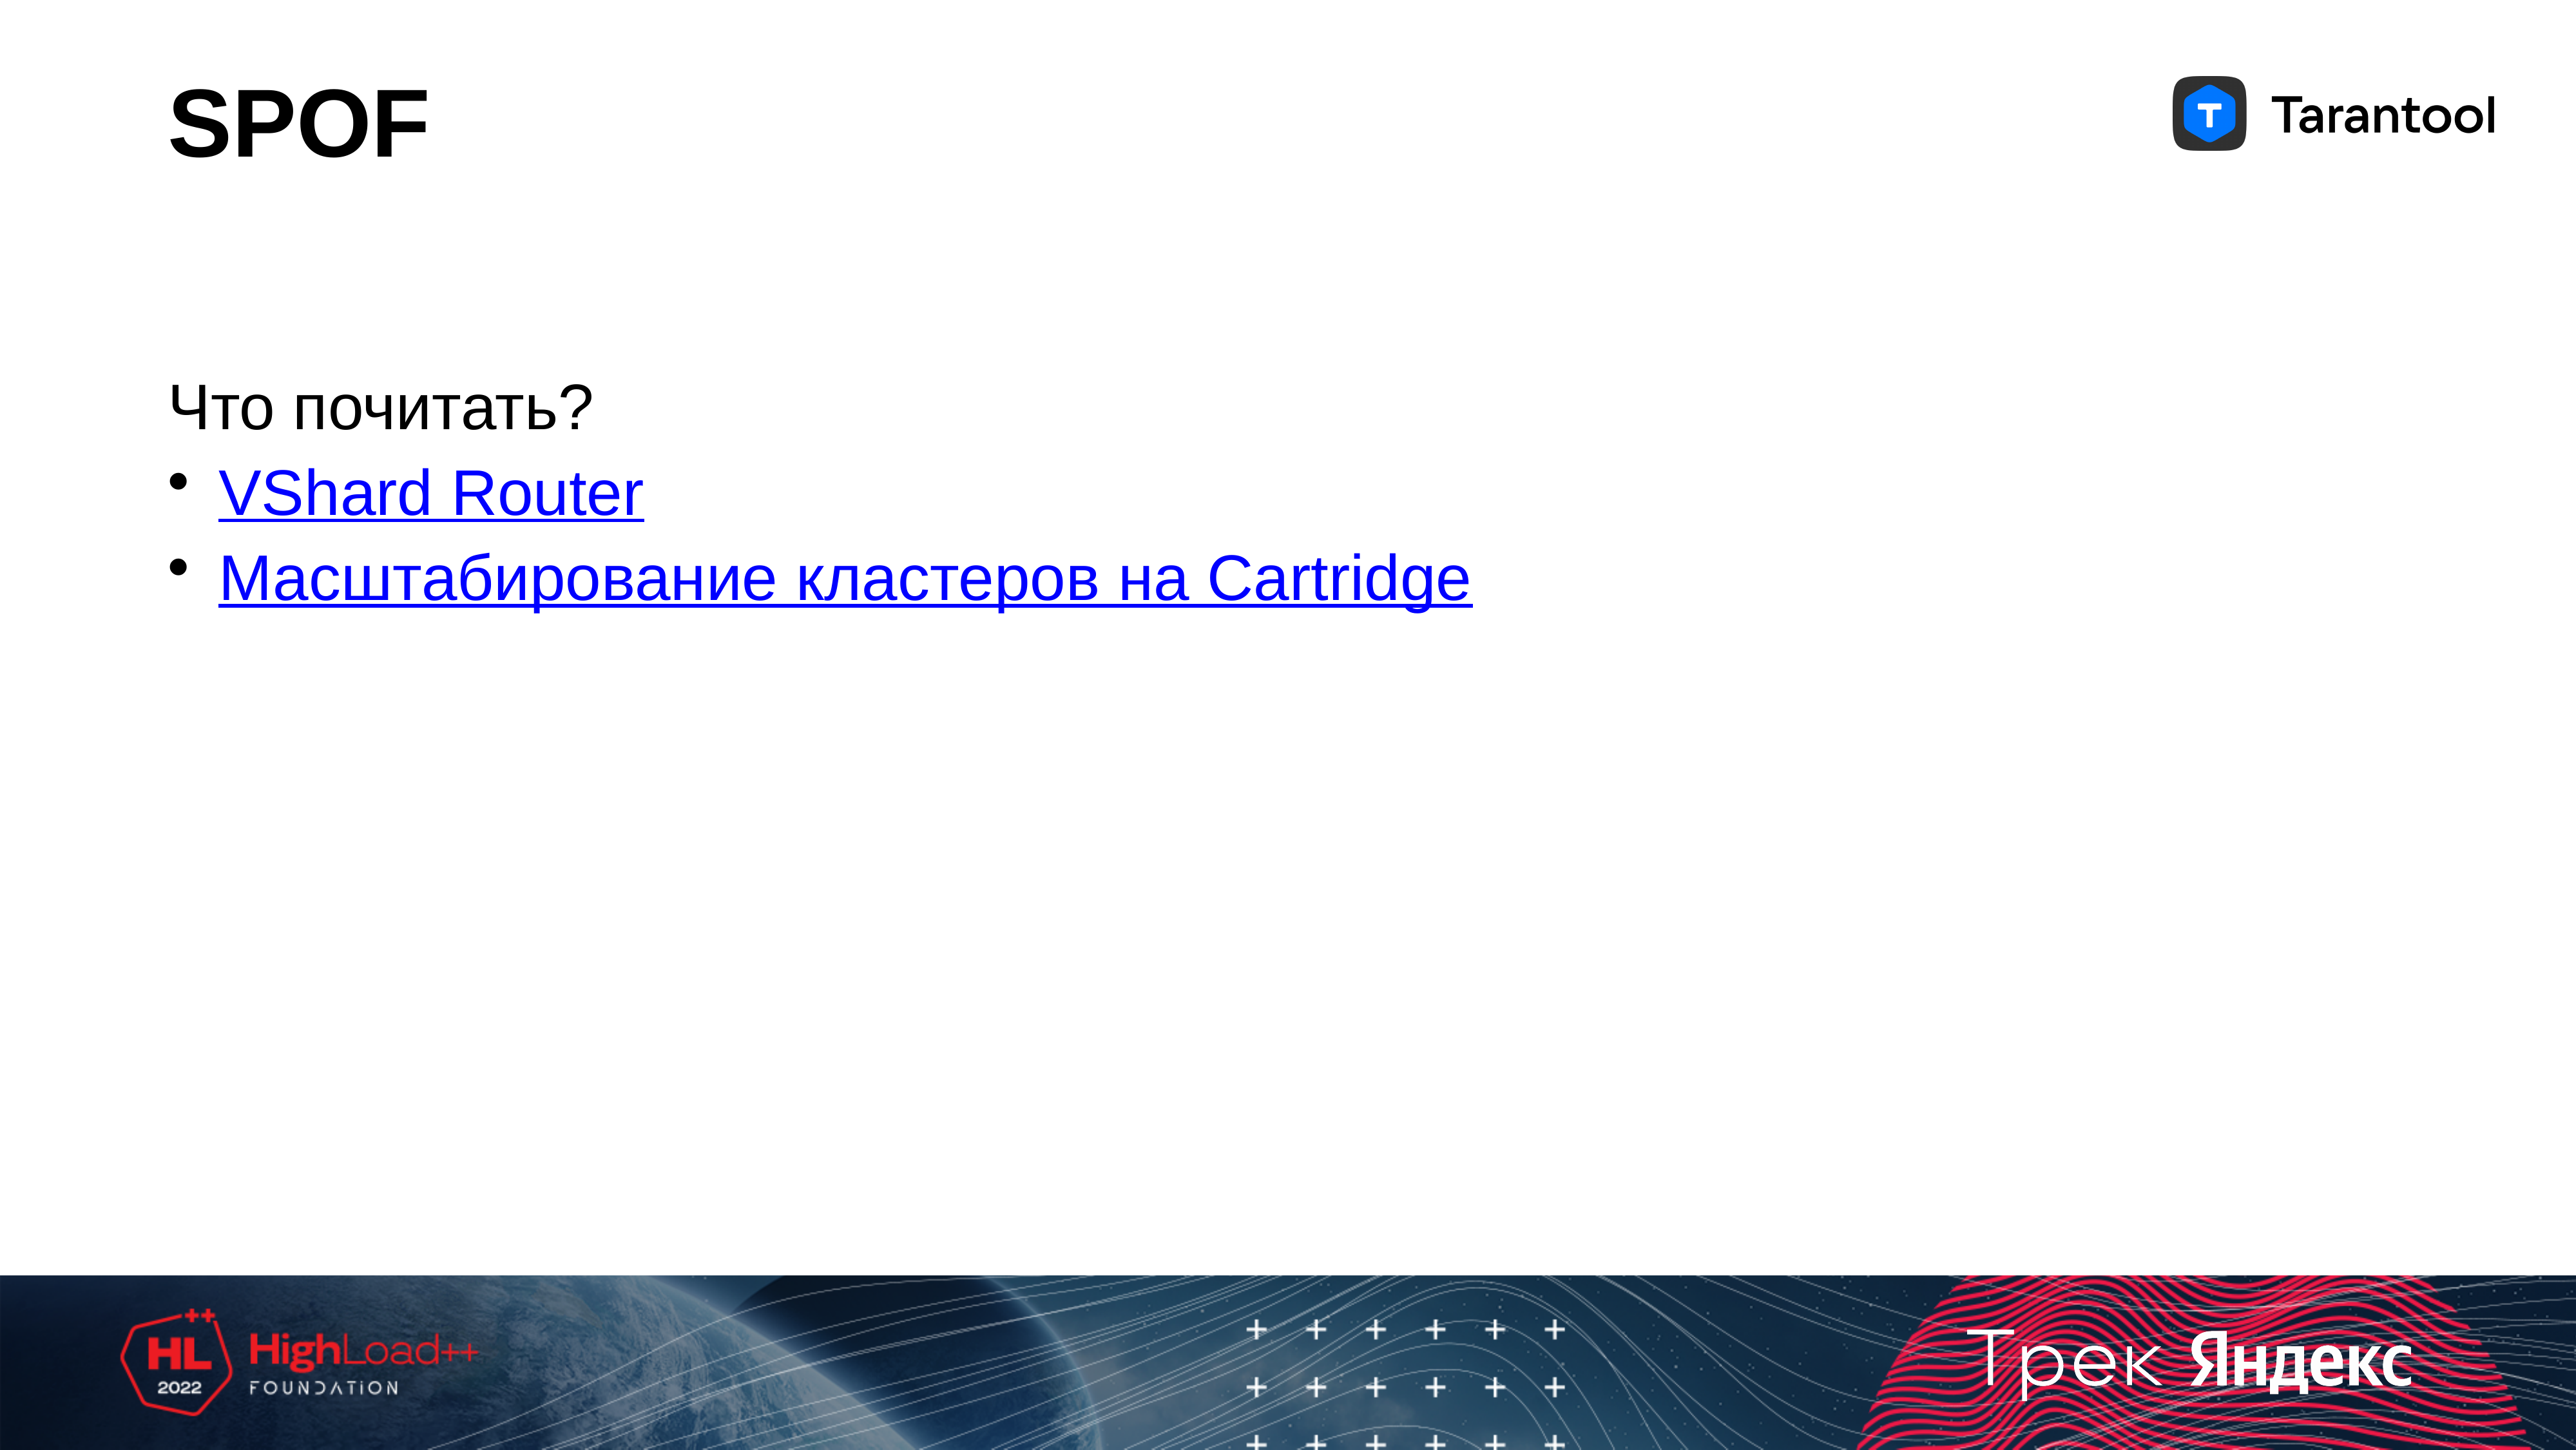

# SPOF
Что почитать?
VShard Router
Масштабирование кластеров на Cartridge